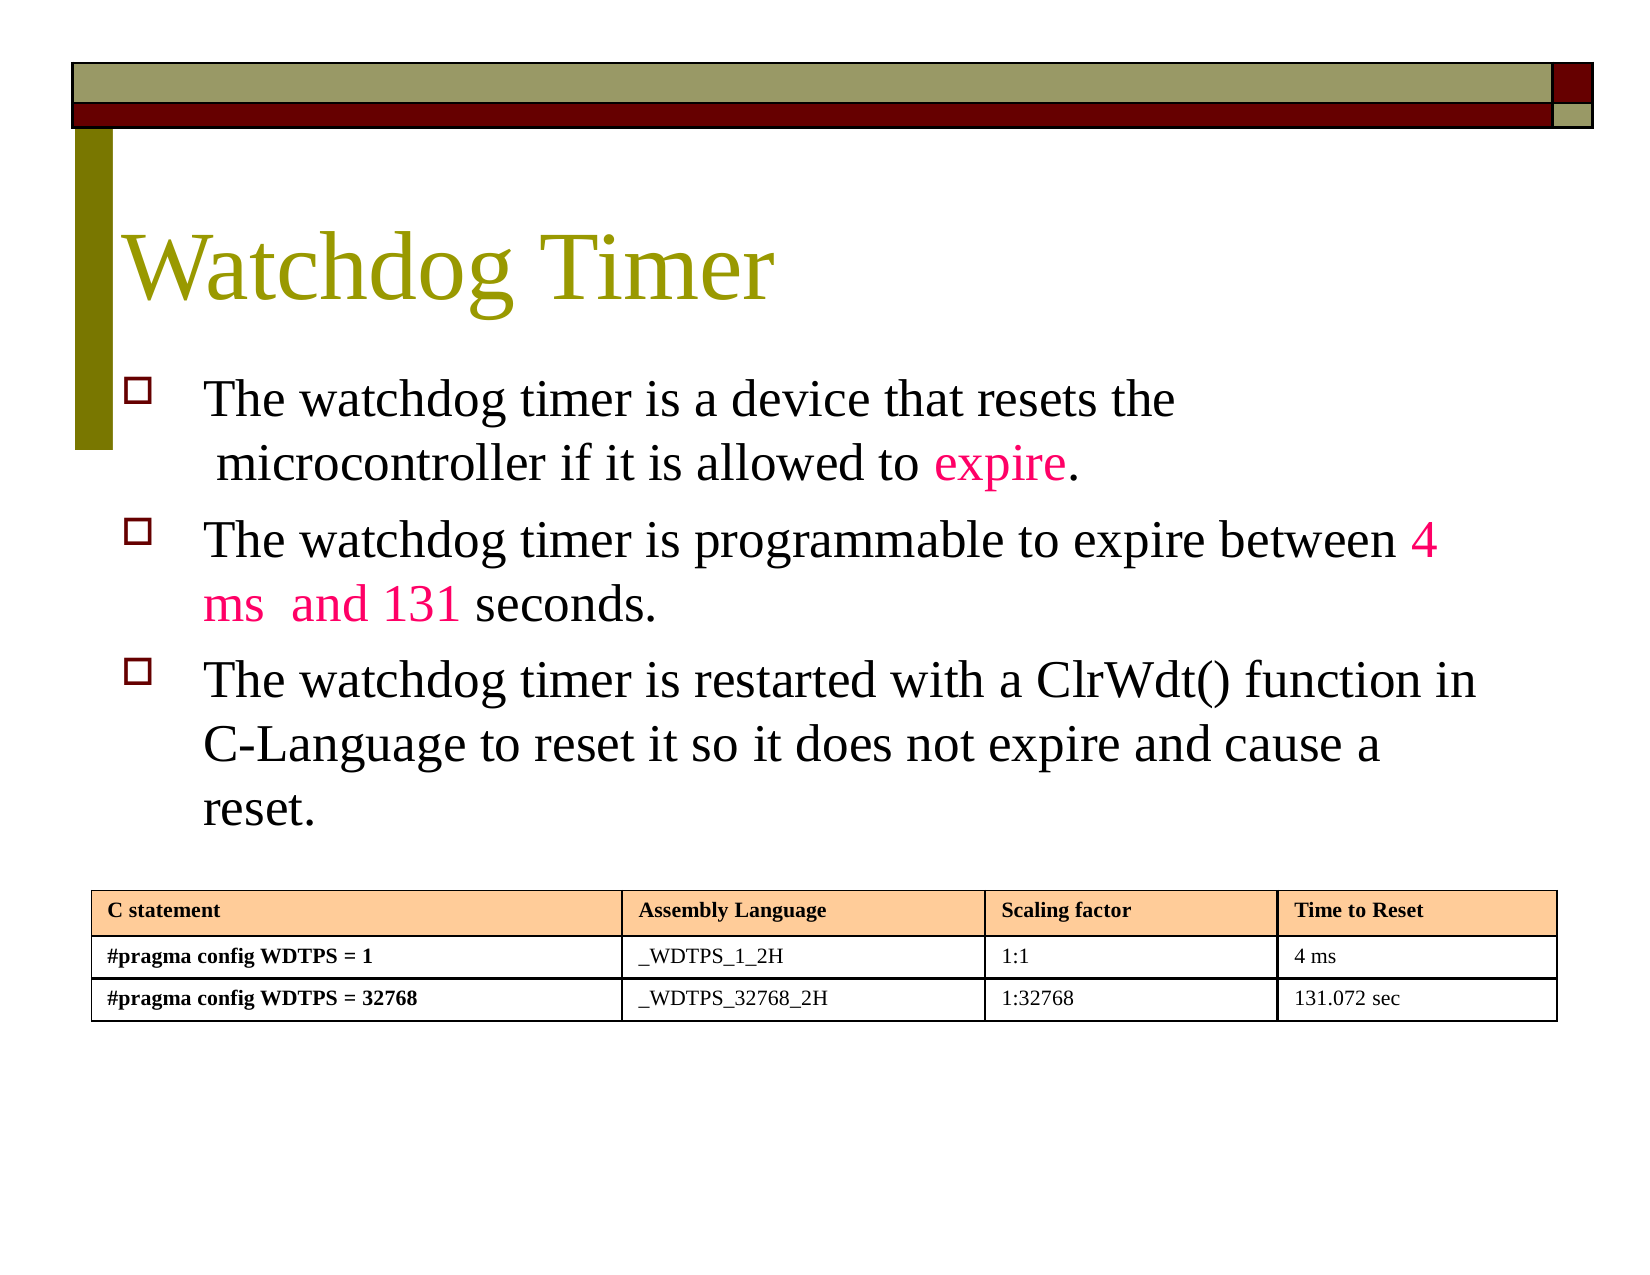

|  |  |
| --- | --- |
|  |  |
# Watchdog Timer
The watchdog timer is a device that resets the  microcontroller if it is allowed to expire.
The watchdog timer is programmable to expire between 4 ms  and 131 seconds.
The watchdog timer is restarted with a ClrWdt() function in  C-Language to reset it so it does not expire and cause a reset.
| C statement | Assembly Language | Scaling factor | Time to Reset |
| --- | --- | --- | --- |
| #pragma config WDTPS = 1 | \_WDTPS\_1\_2H | 1:1 | 4 ms |
| #pragma config WDTPS = 32768 | \_WDTPS\_32768\_2H | 1:32768 | 131.072 sec |